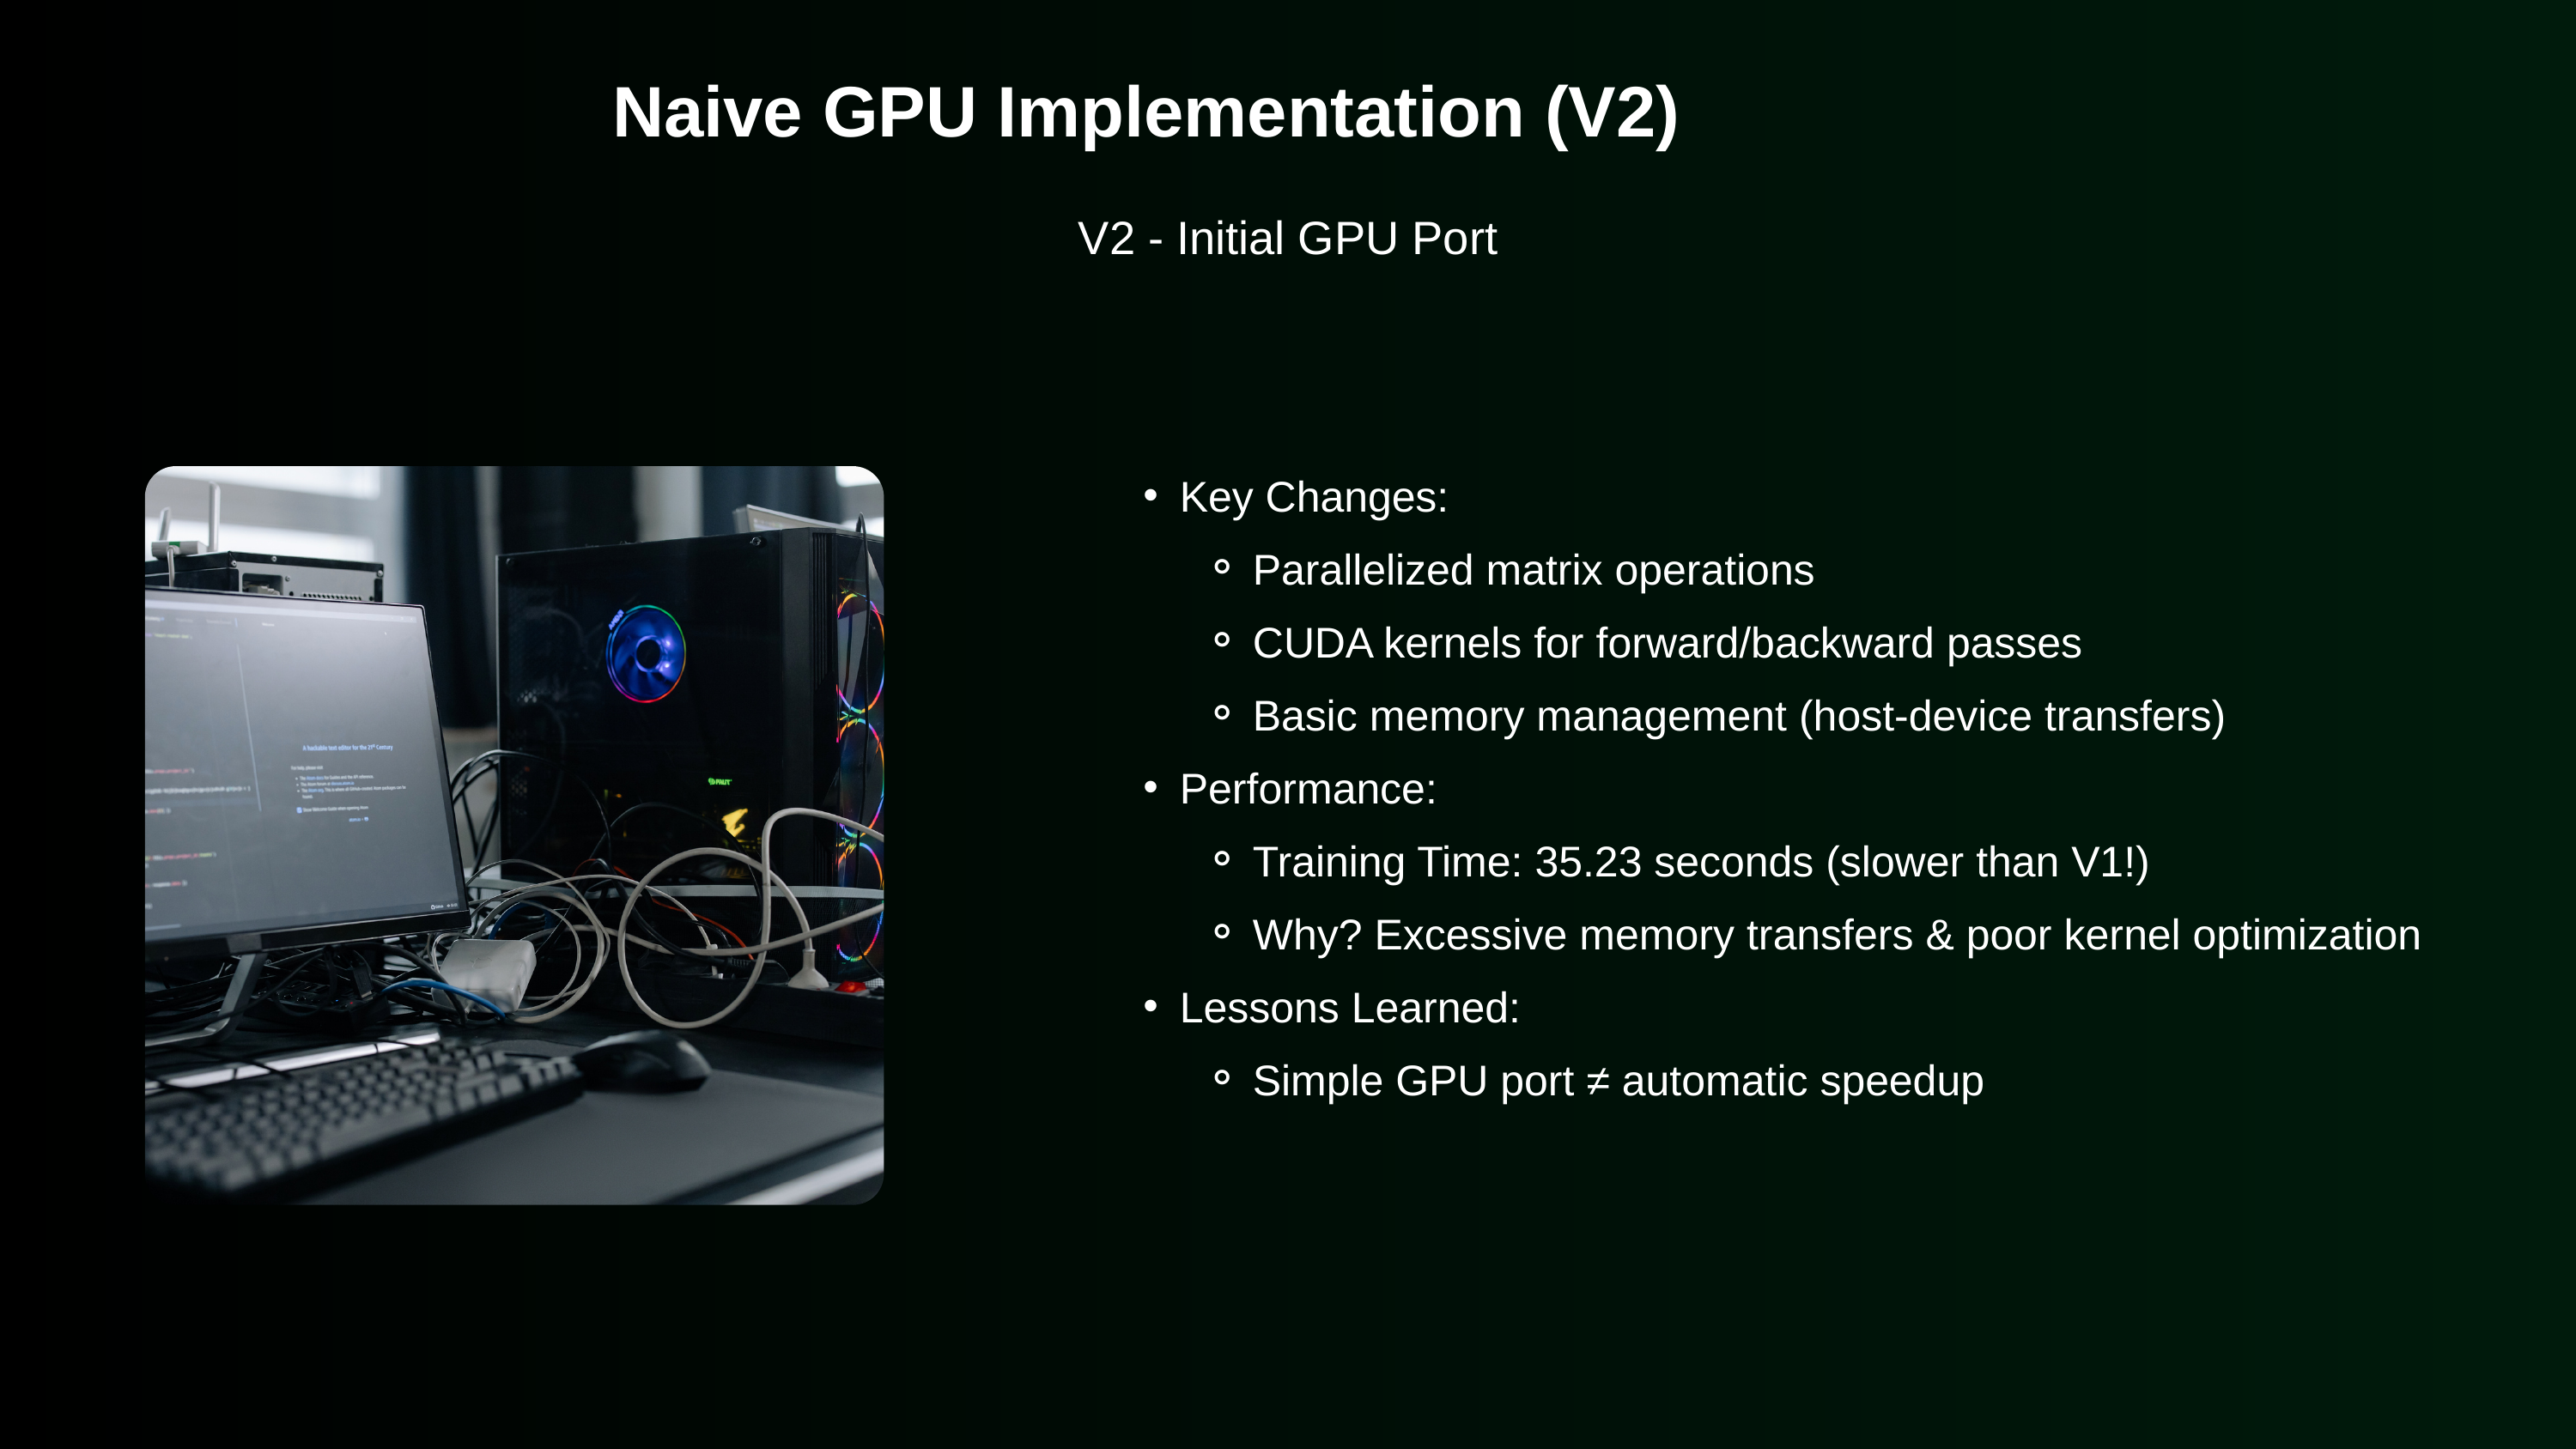

Naive GPU Implementation (V2)

V2 - Initial GPU Port
Key Changes:
Parallelized matrix operations
CUDA kernels for forward/backward passes
Basic memory management (host-device transfers)
Performance:
Training Time: 35.23 seconds (slower than V1!)
Why? Excessive memory transfers & poor kernel optimization
Lessons Learned:
Simple GPU port ≠ automatic speedup